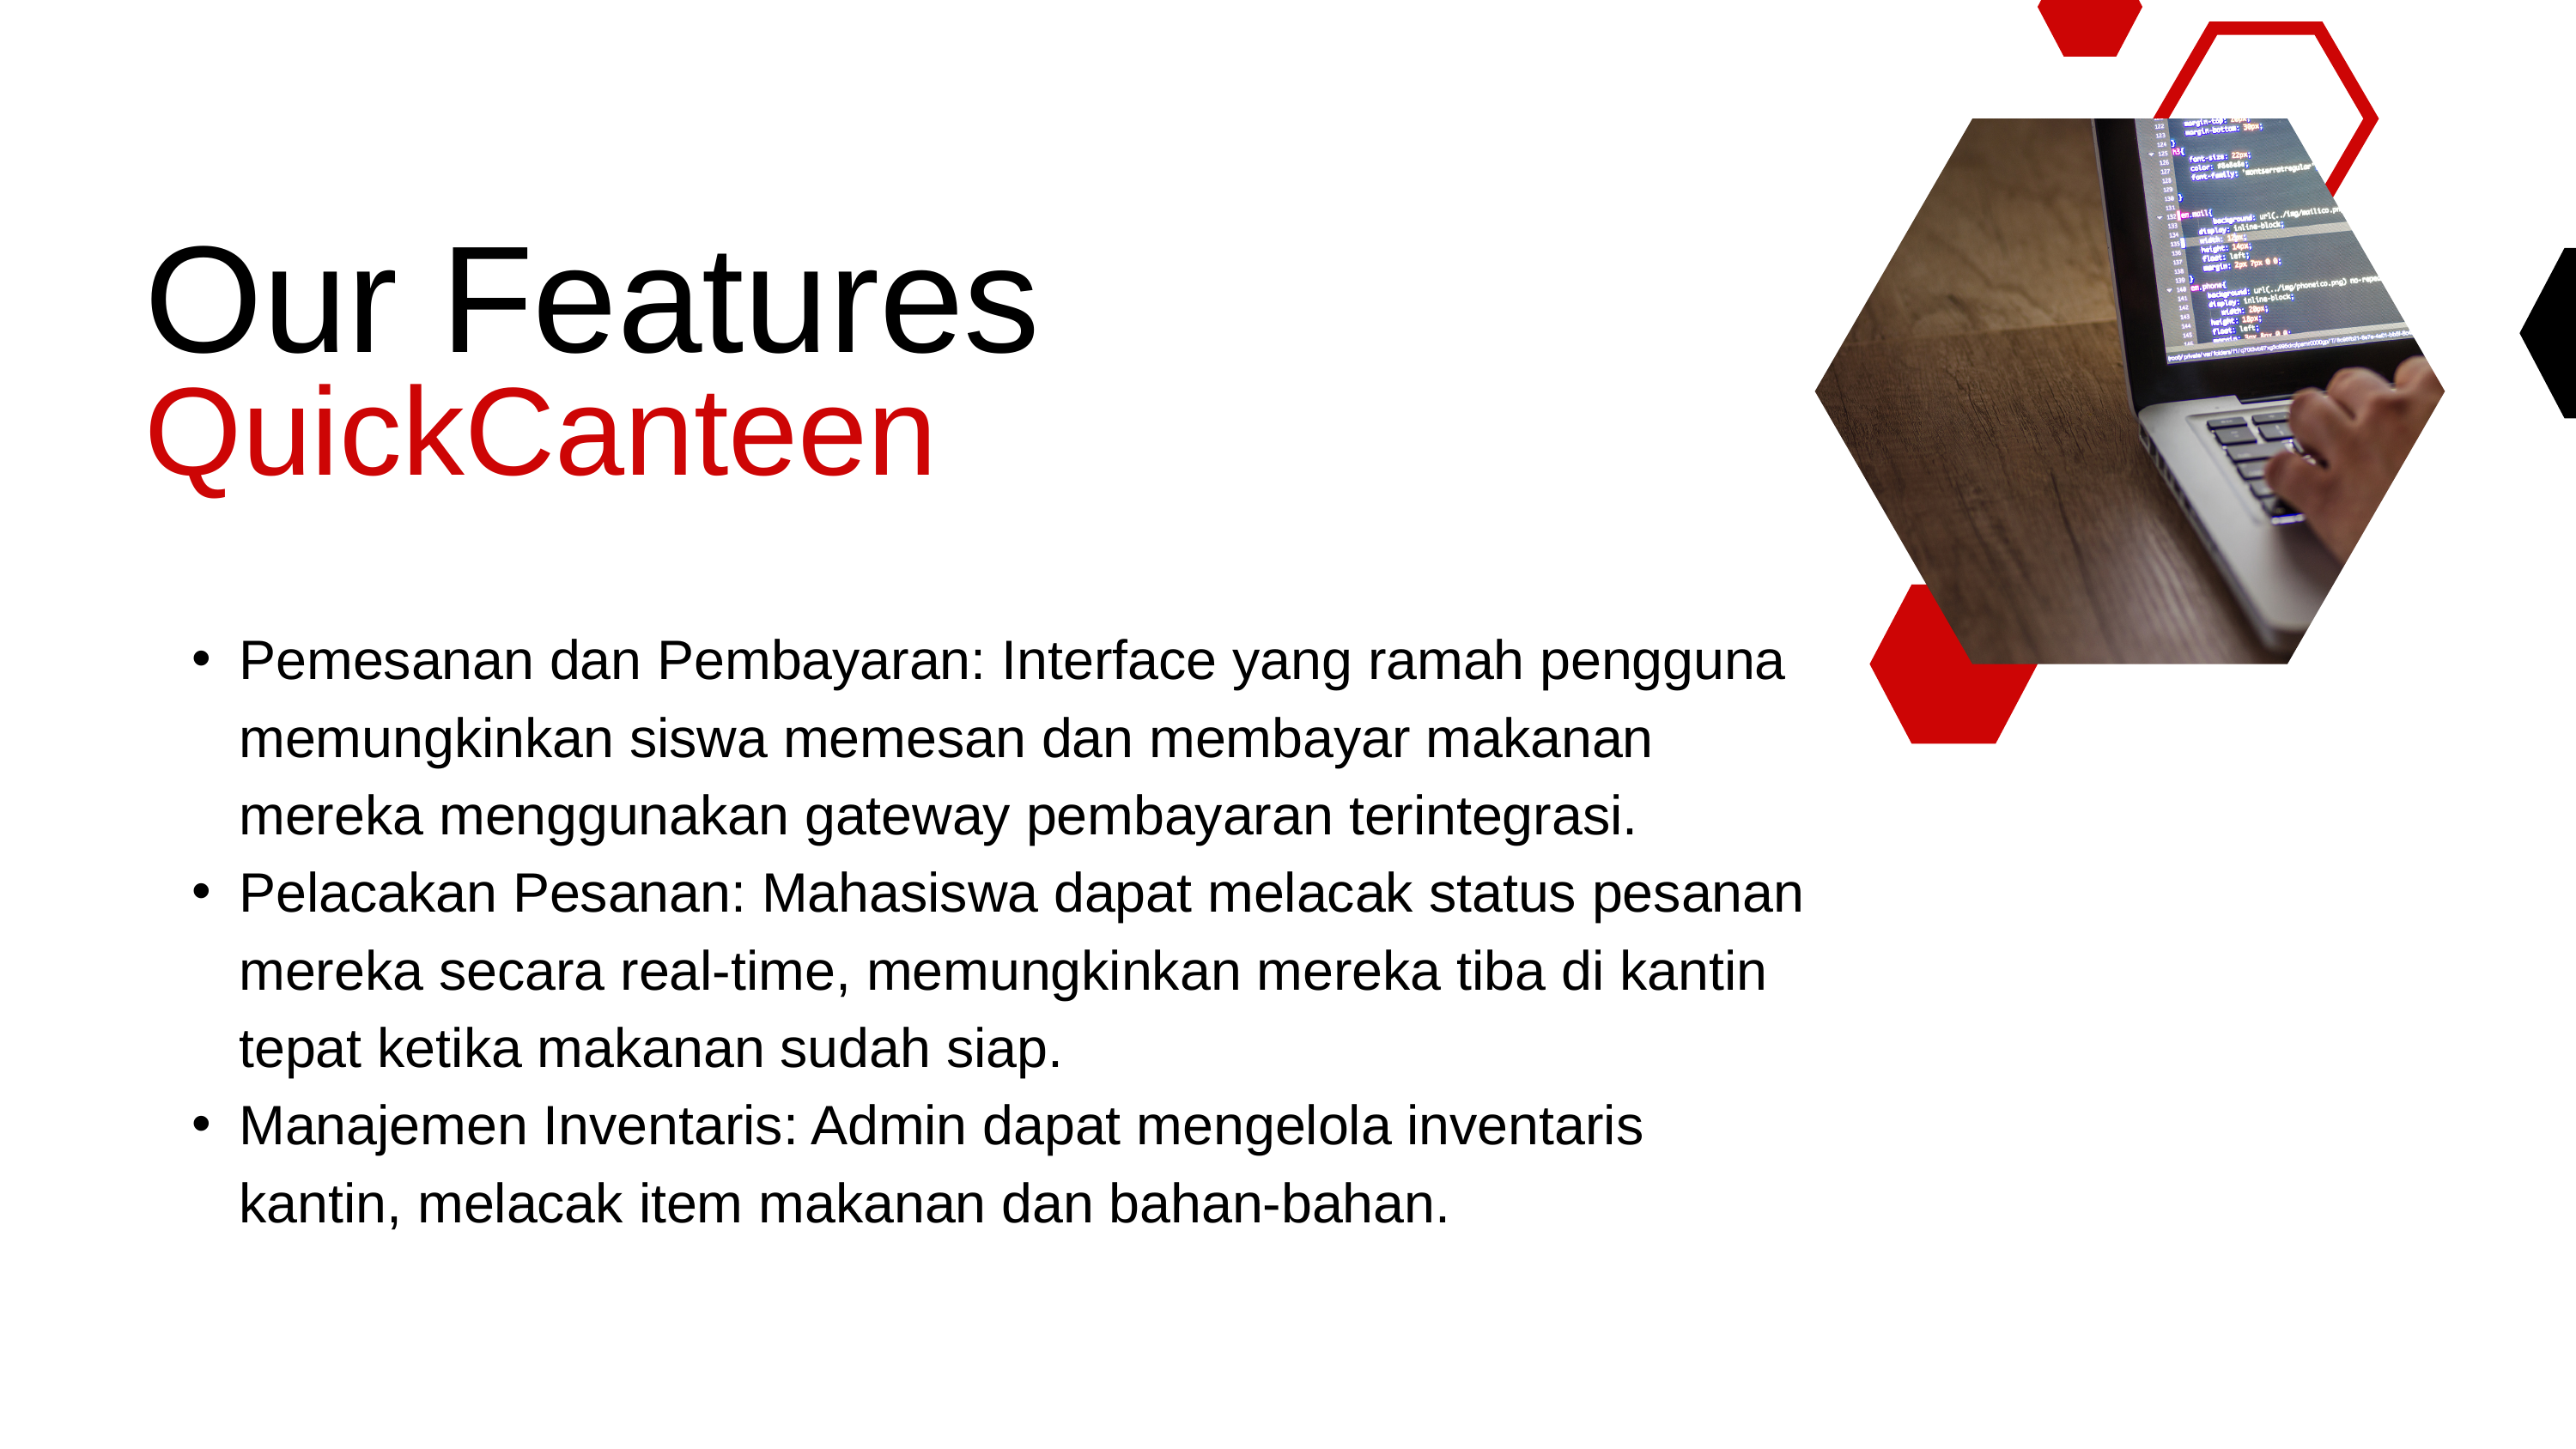

Our Features
QuickCanteen

Pemesanan dan Pembayaran: Interface yang ramah pengguna memungkinkan siswa memesan dan membayar makanan mereka menggunakan gateway pembayaran terintegrasi.
Pelacakan Pesanan: Mahasiswa dapat melacak status pesanan mereka secara real-time, memungkinkan mereka tiba di kantin tepat ketika makanan sudah siap.
Manajemen Inventaris: Admin dapat mengelola inventaris kantin, melacak item makanan dan bahan-bahan.